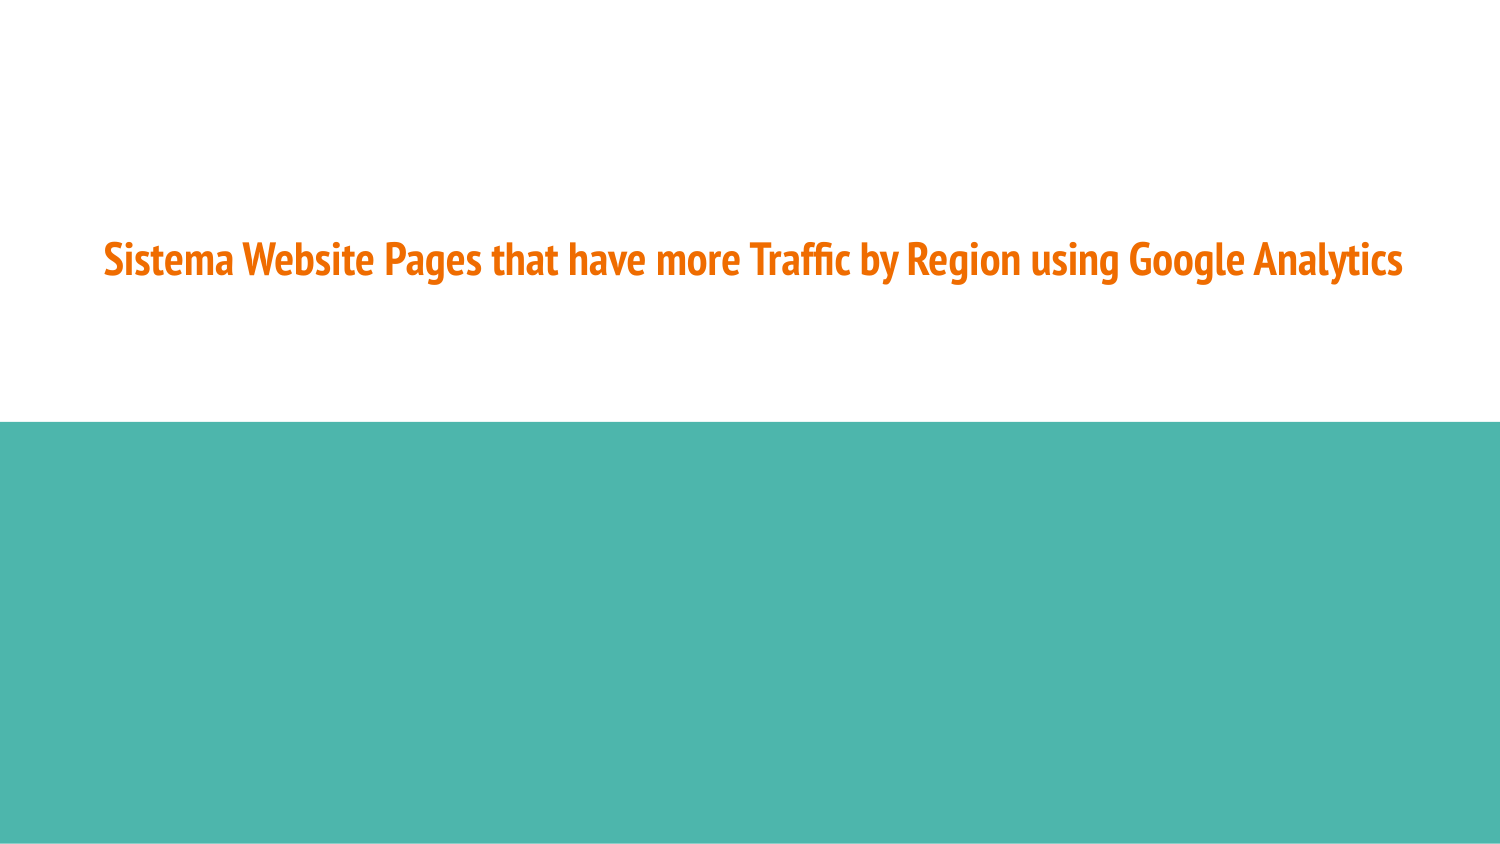

# Sistema Website Pages that have more Traffic by Region using Google Analytics